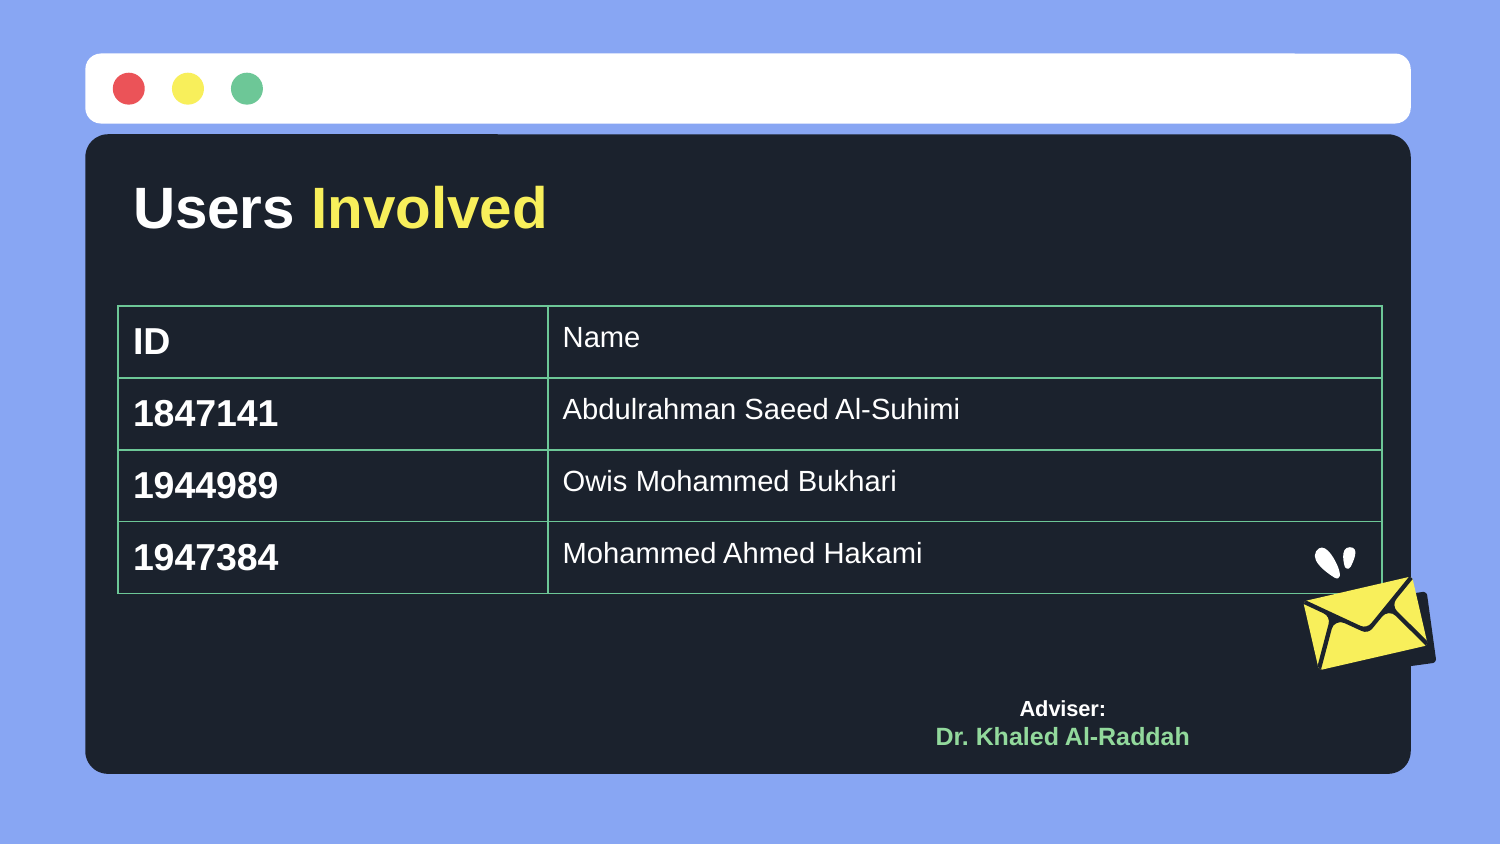

# Users Involved
| ID | Name |
| --- | --- |
| 1847141 | Abdulrahman Saeed Al-Suhimi |
| 1944989 | Owis Mohammed Bukhari |
| 1947384 | Mohammed Ahmed Hakami |

Adviser:
Dr. Khaled Al-Raddah